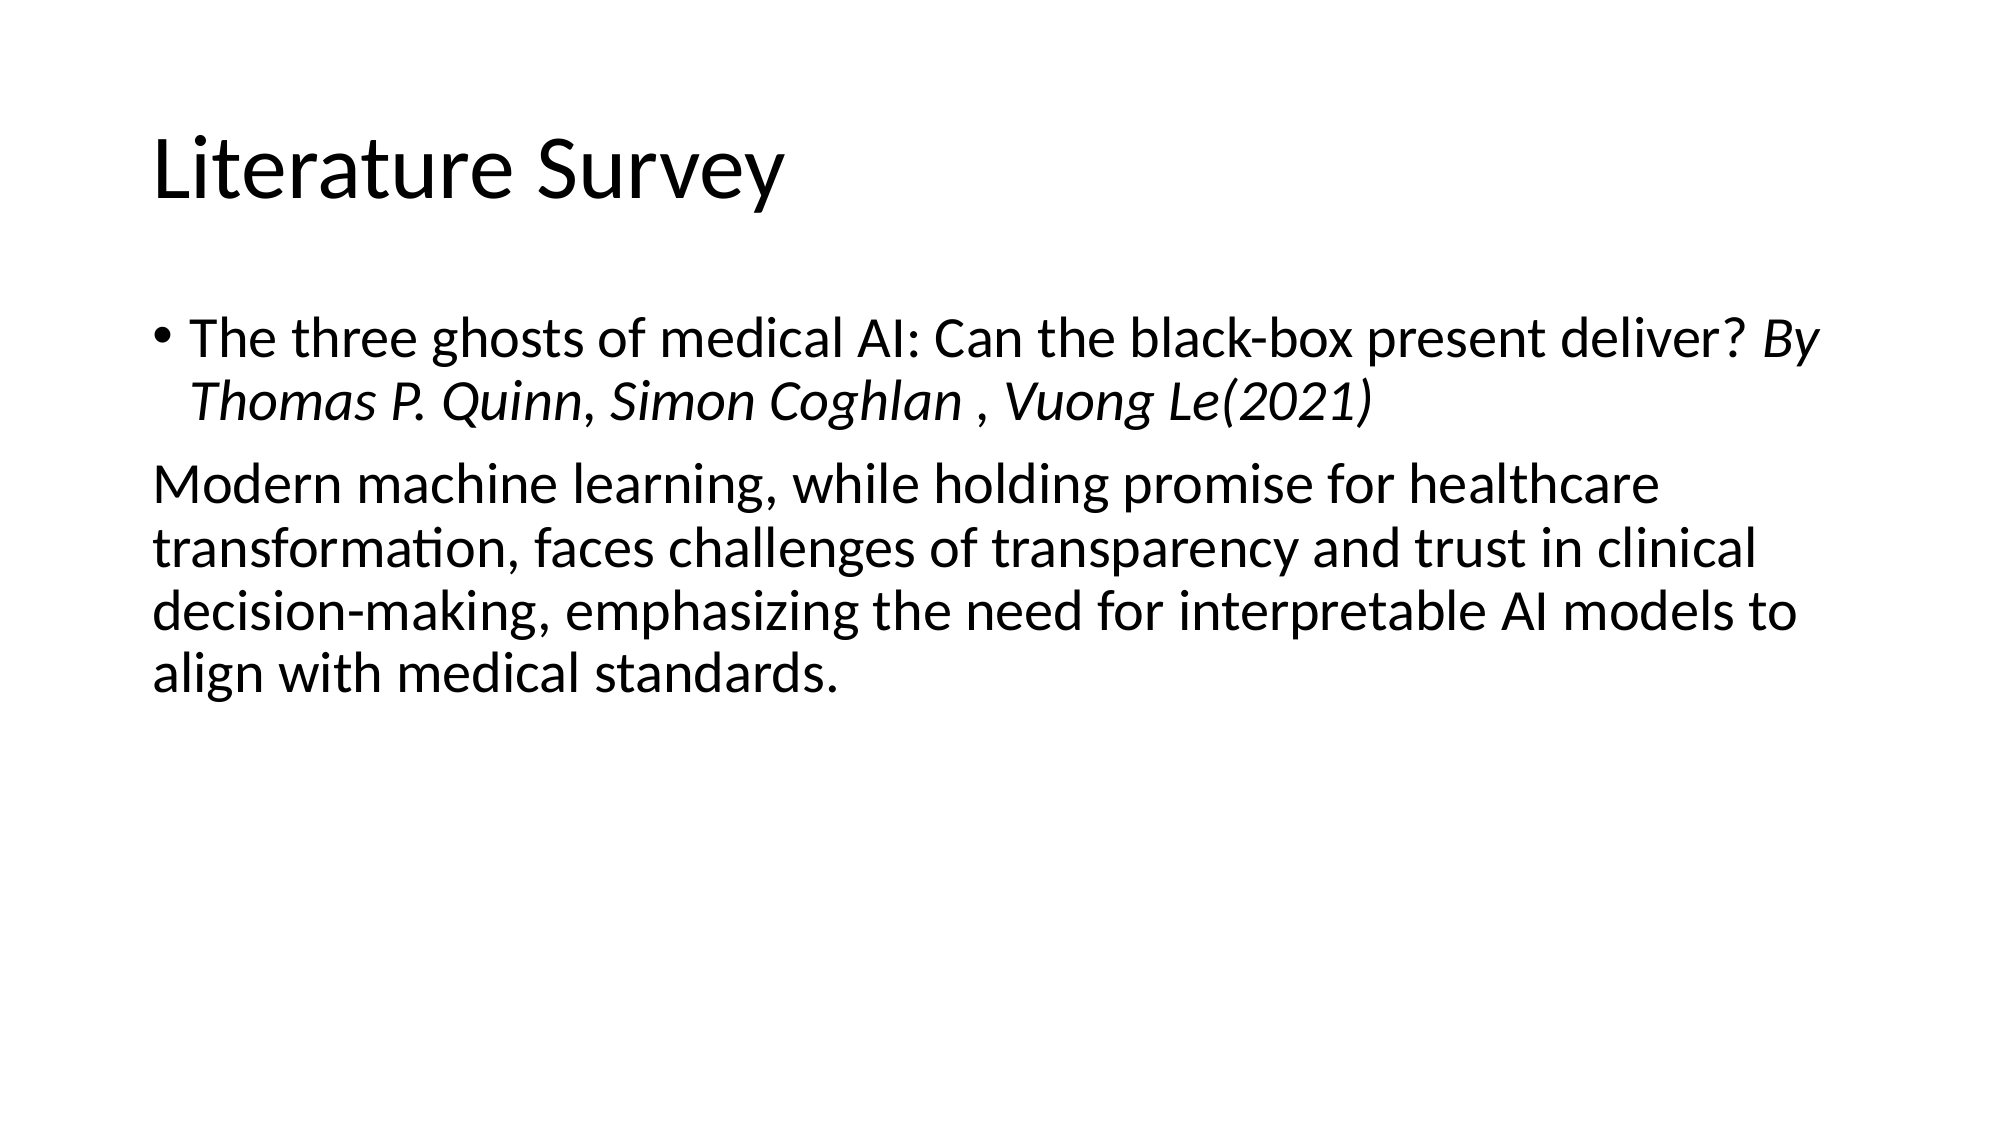

# Literature Survey
The three ghosts of medical AI: Can the black-box present deliver? By Thomas P. Quinn, Simon Coghlan , Vuong Le(2021)
Modern machine learning, while holding promise for healthcare transformation, faces challenges of transparency and trust in clinical decision-making, emphasizing the need for interpretable AI models to align with medical standards.